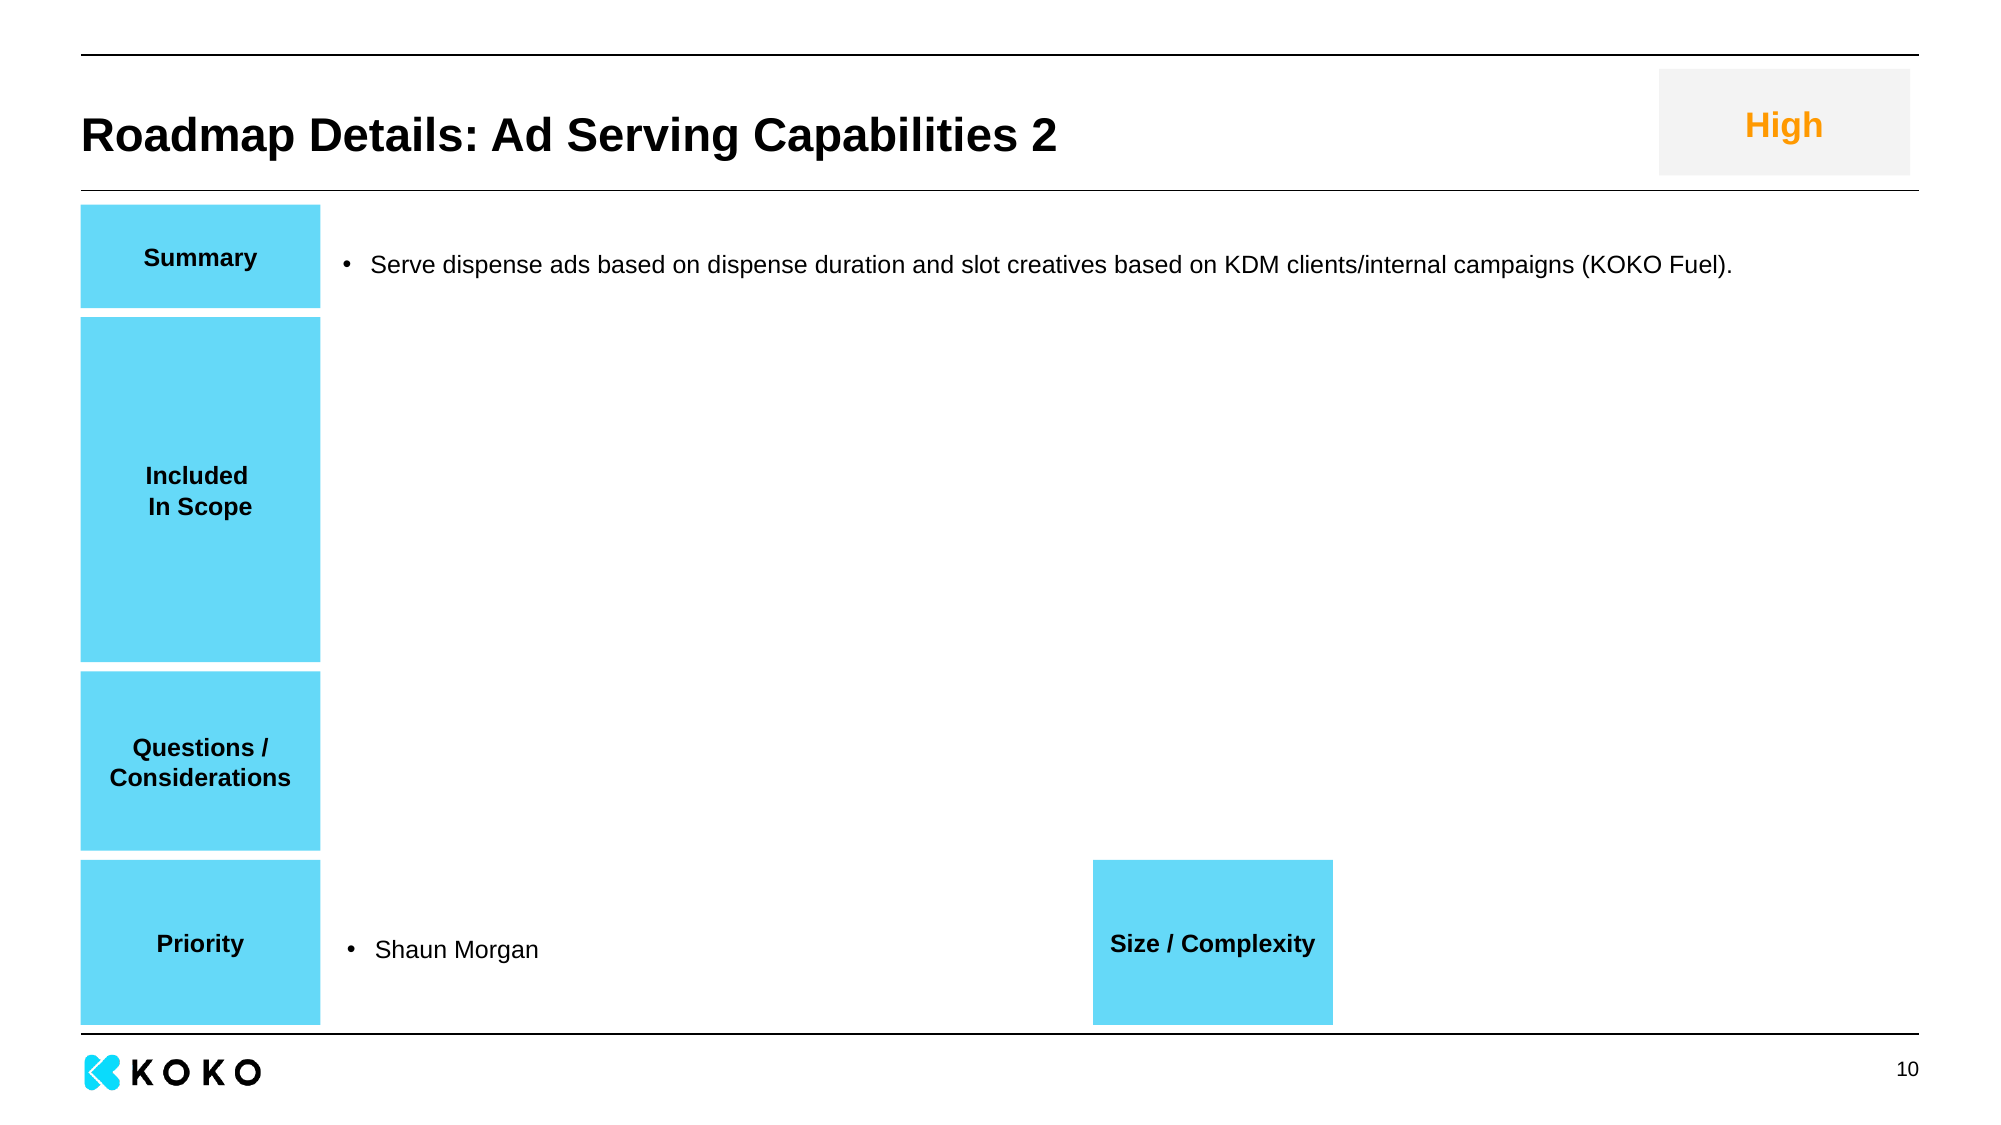

High
# Roadmap Details: Ad Serving Capabilities 2
Summary
Serve dispense ads based on dispense duration and slot creatives based on KDM clients/internal campaigns (KOKO Fuel).

Included
In Scope
Questions / Considerations

Priority
Shaun Morgan
Size / Complexity

10